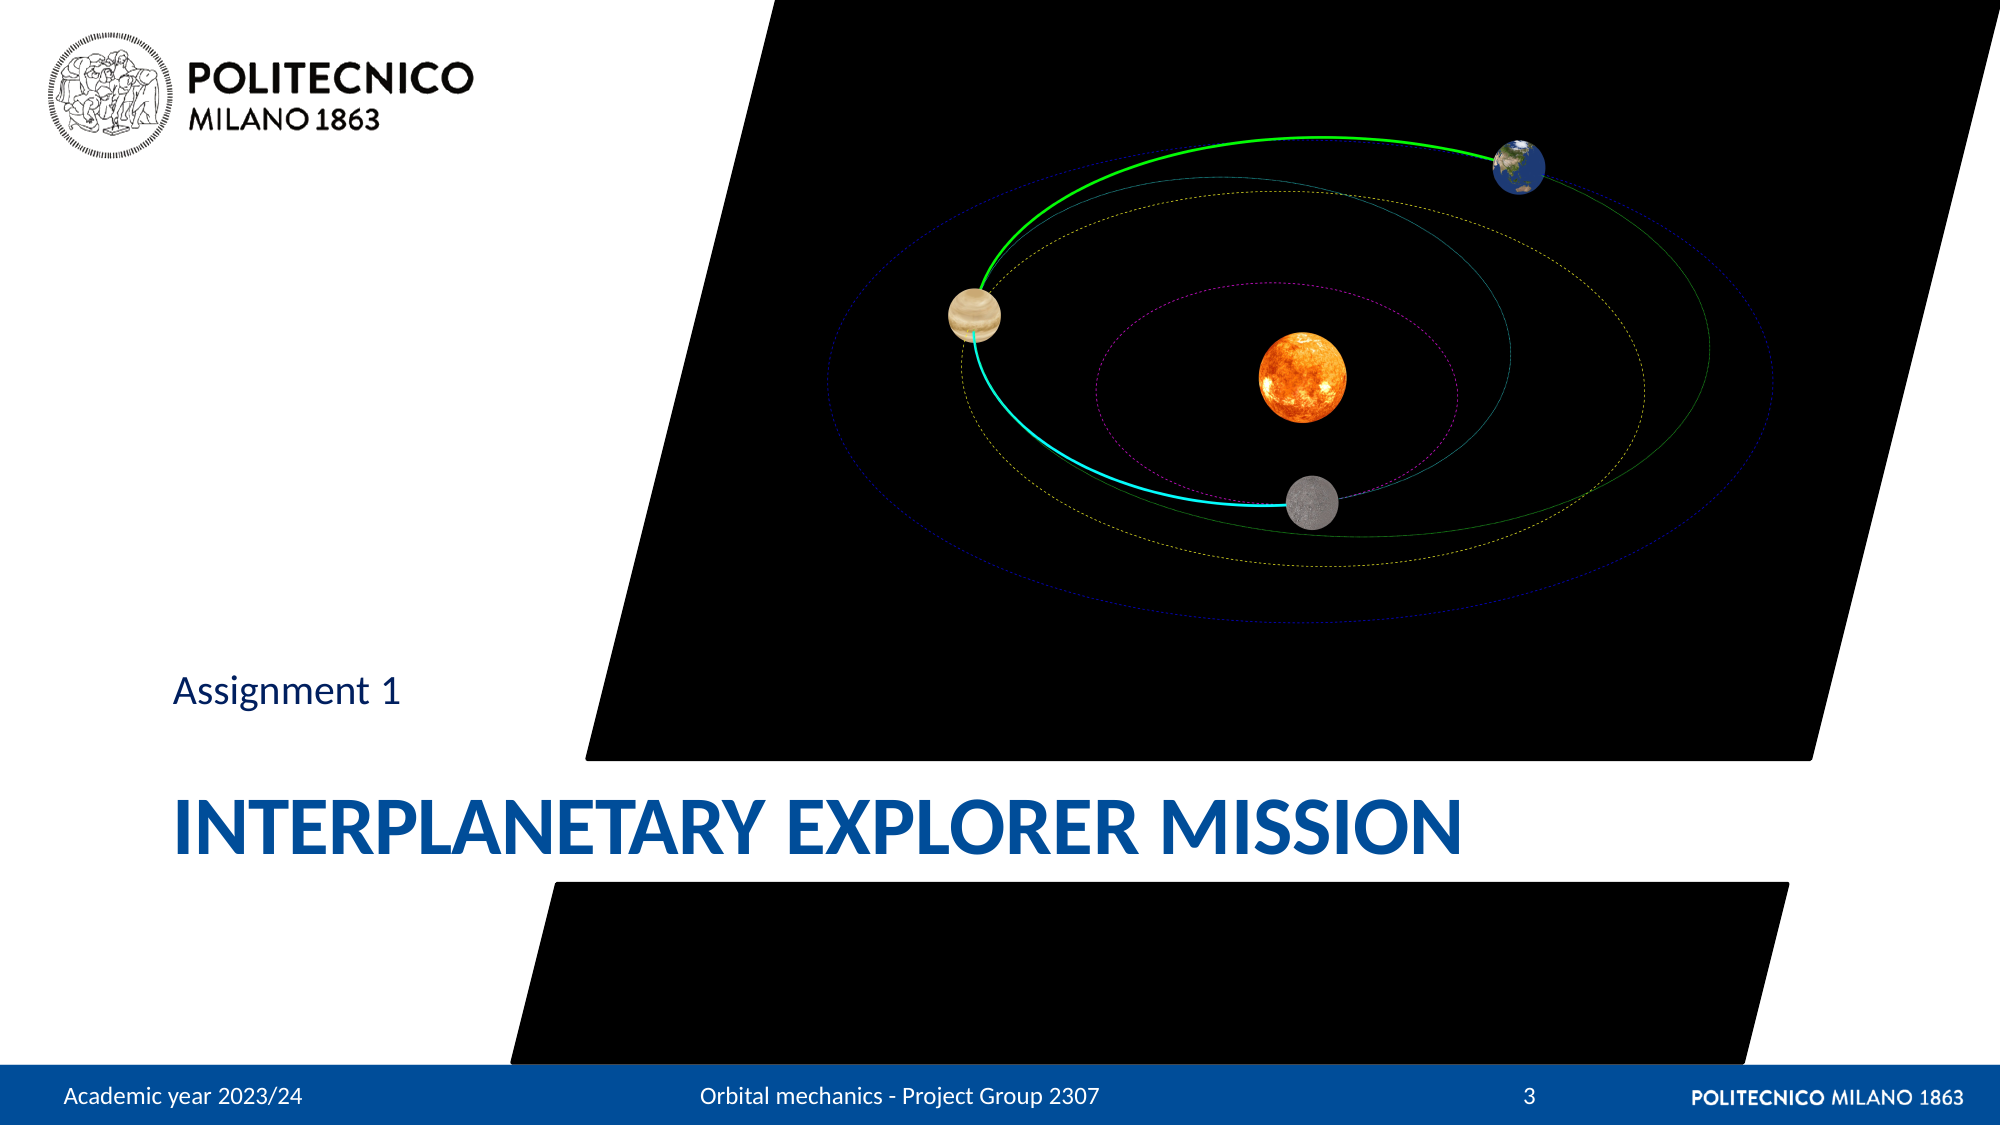

Assignment 1
INTERPLANETARY EXPLORER MISSION

Academic year 2023/24
Orbital mechanics - Project Group 2307
3